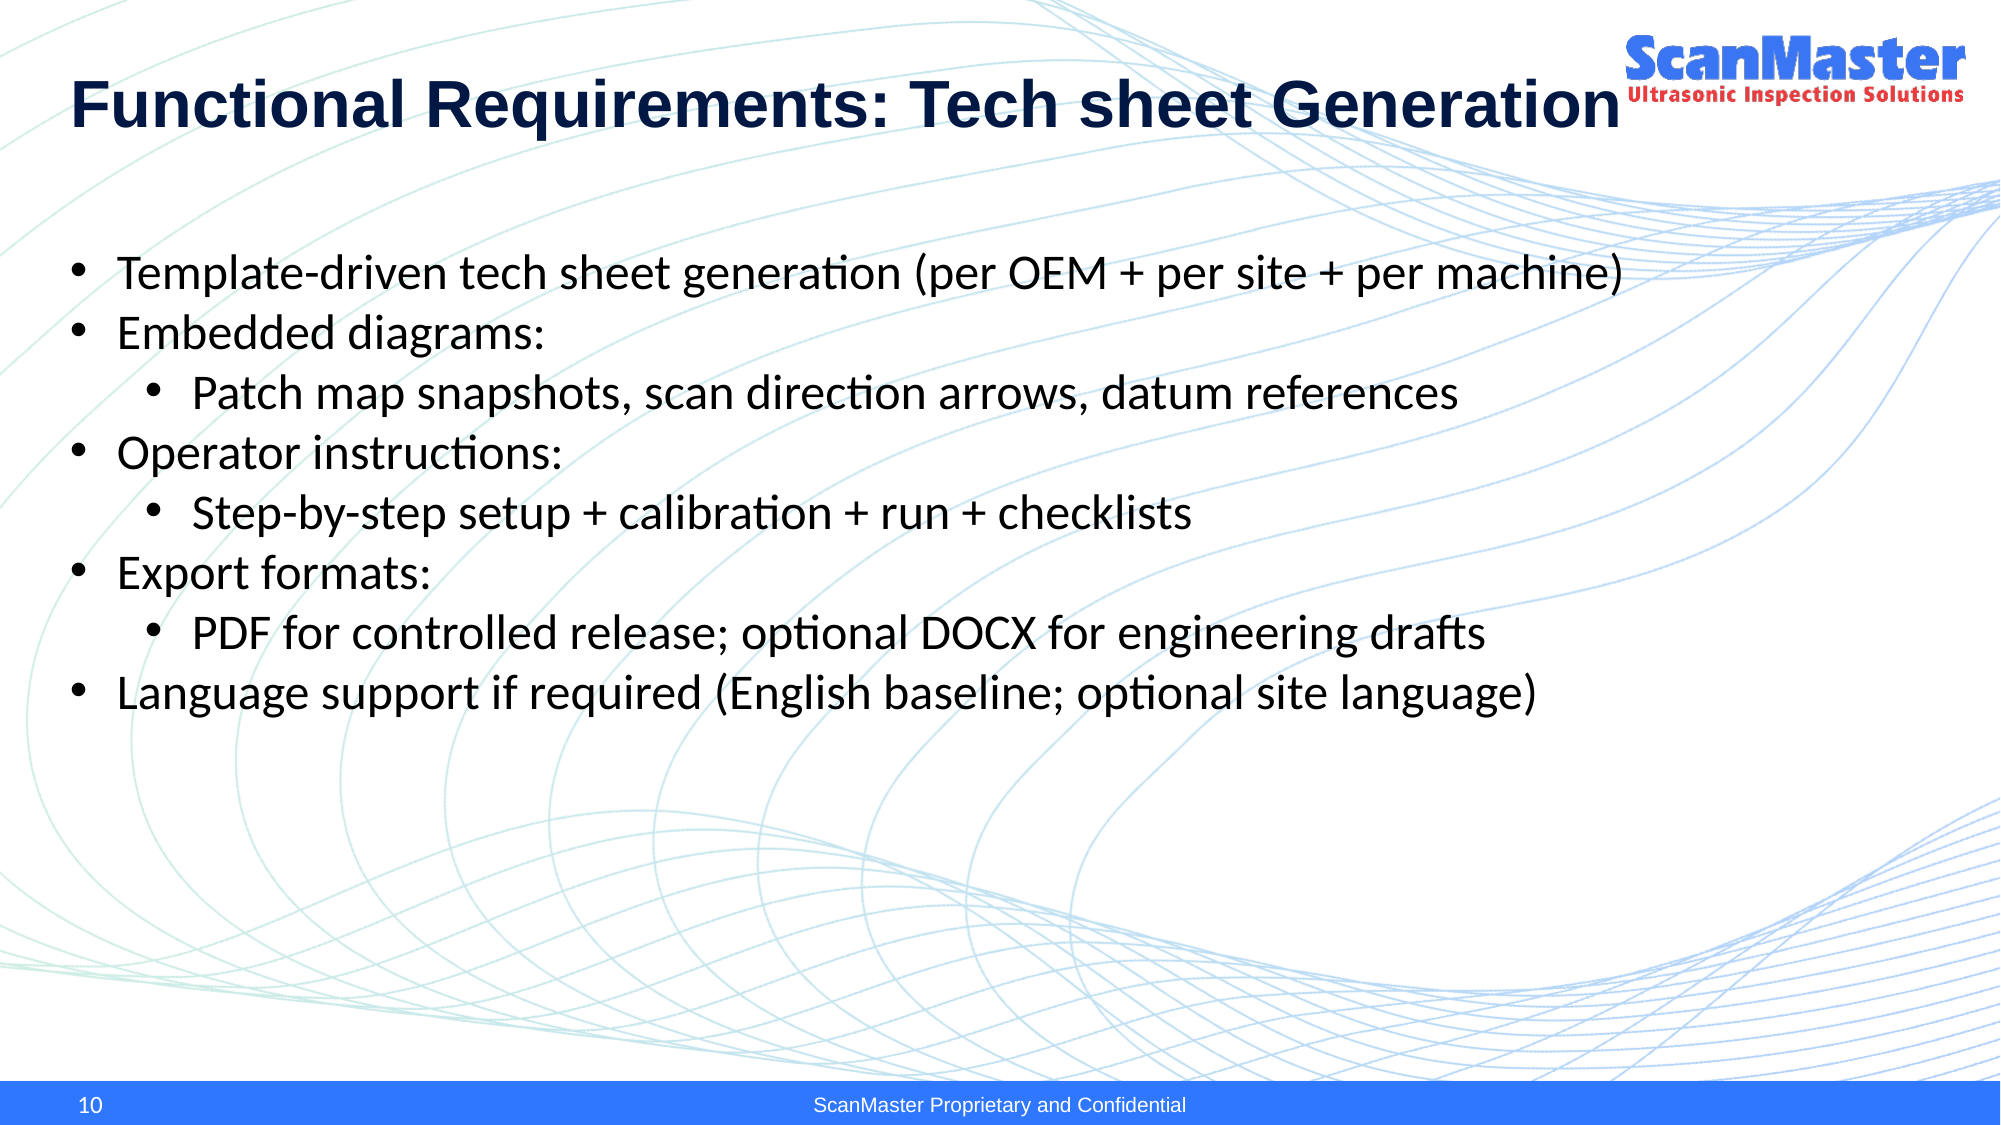

# Functional Requirements: Tech sheet Generation

Template-driven tech sheet generation (per OEM + per site + per machine)
Embedded diagrams:
Patch map snapshots, scan direction arrows, datum references
Operator instructions:
Step-by-step setup + calibration + run + checklists
Export formats:
PDF for controlled release; optional DOCX for engineering drafts
Language support if required (English baseline; optional site language)